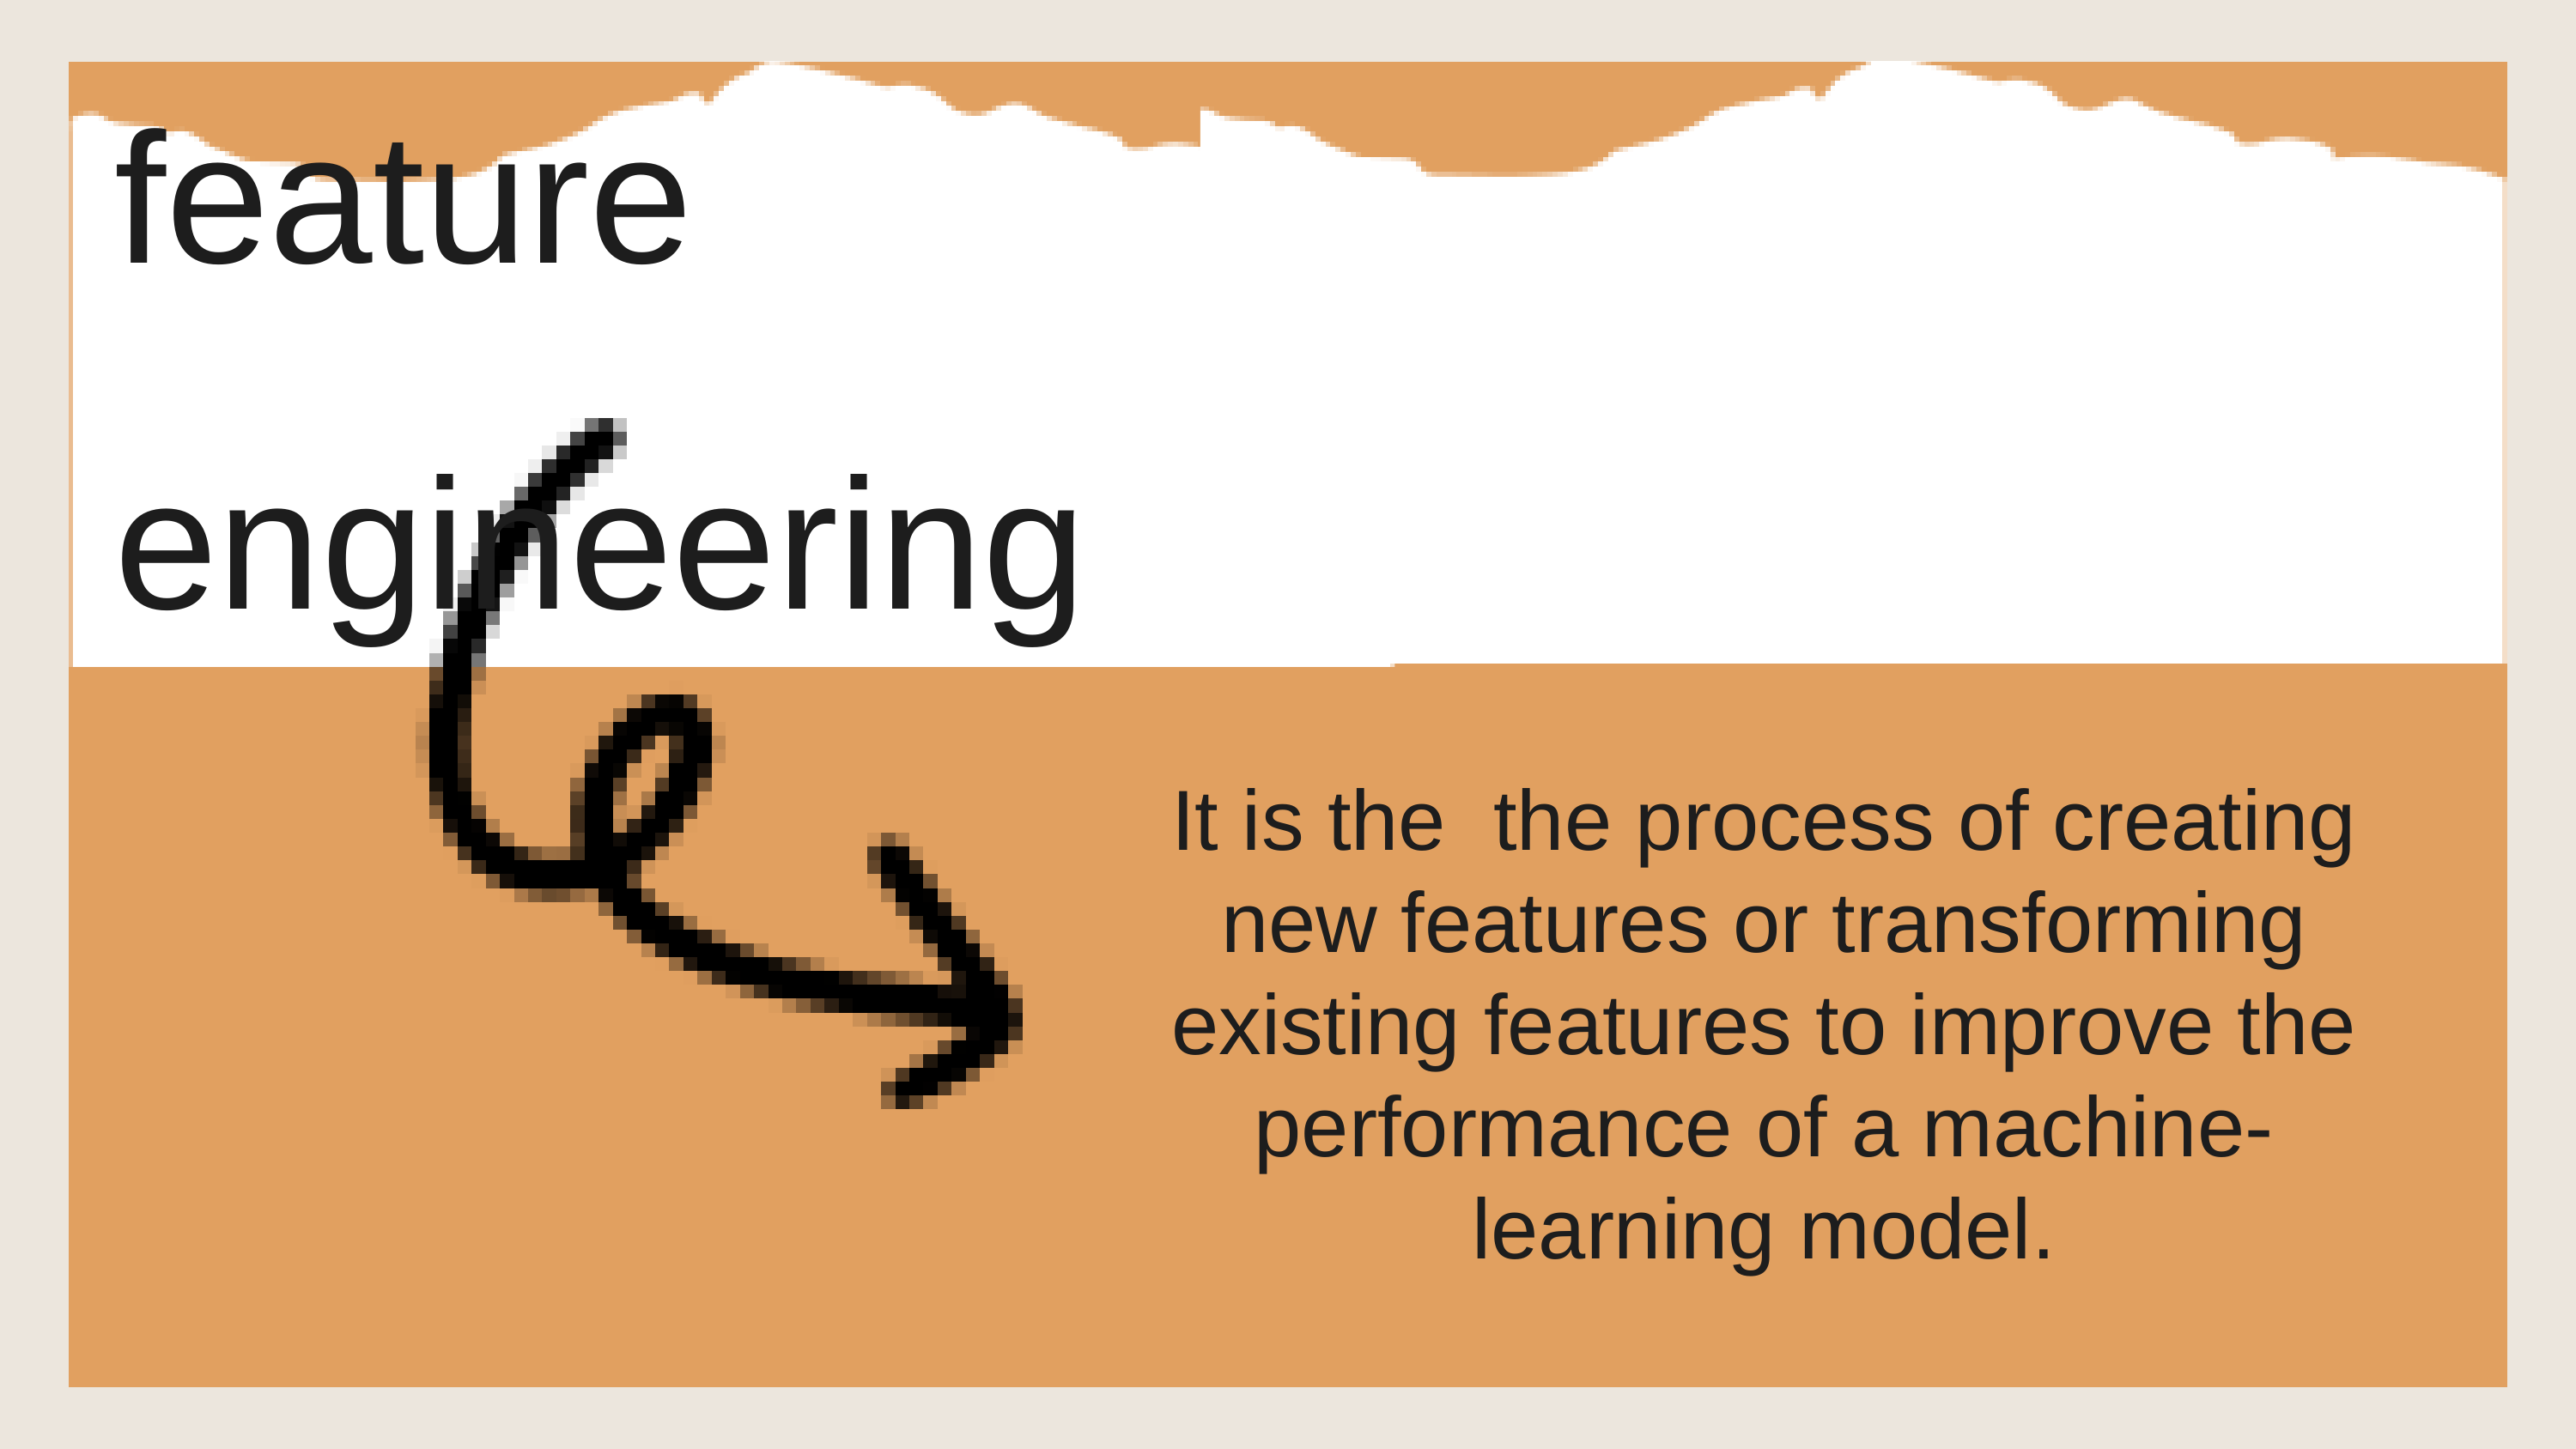

feature
               engineering

It is the  the process of creating new features or transforming existing features to improve the performance of a machine-learning model.